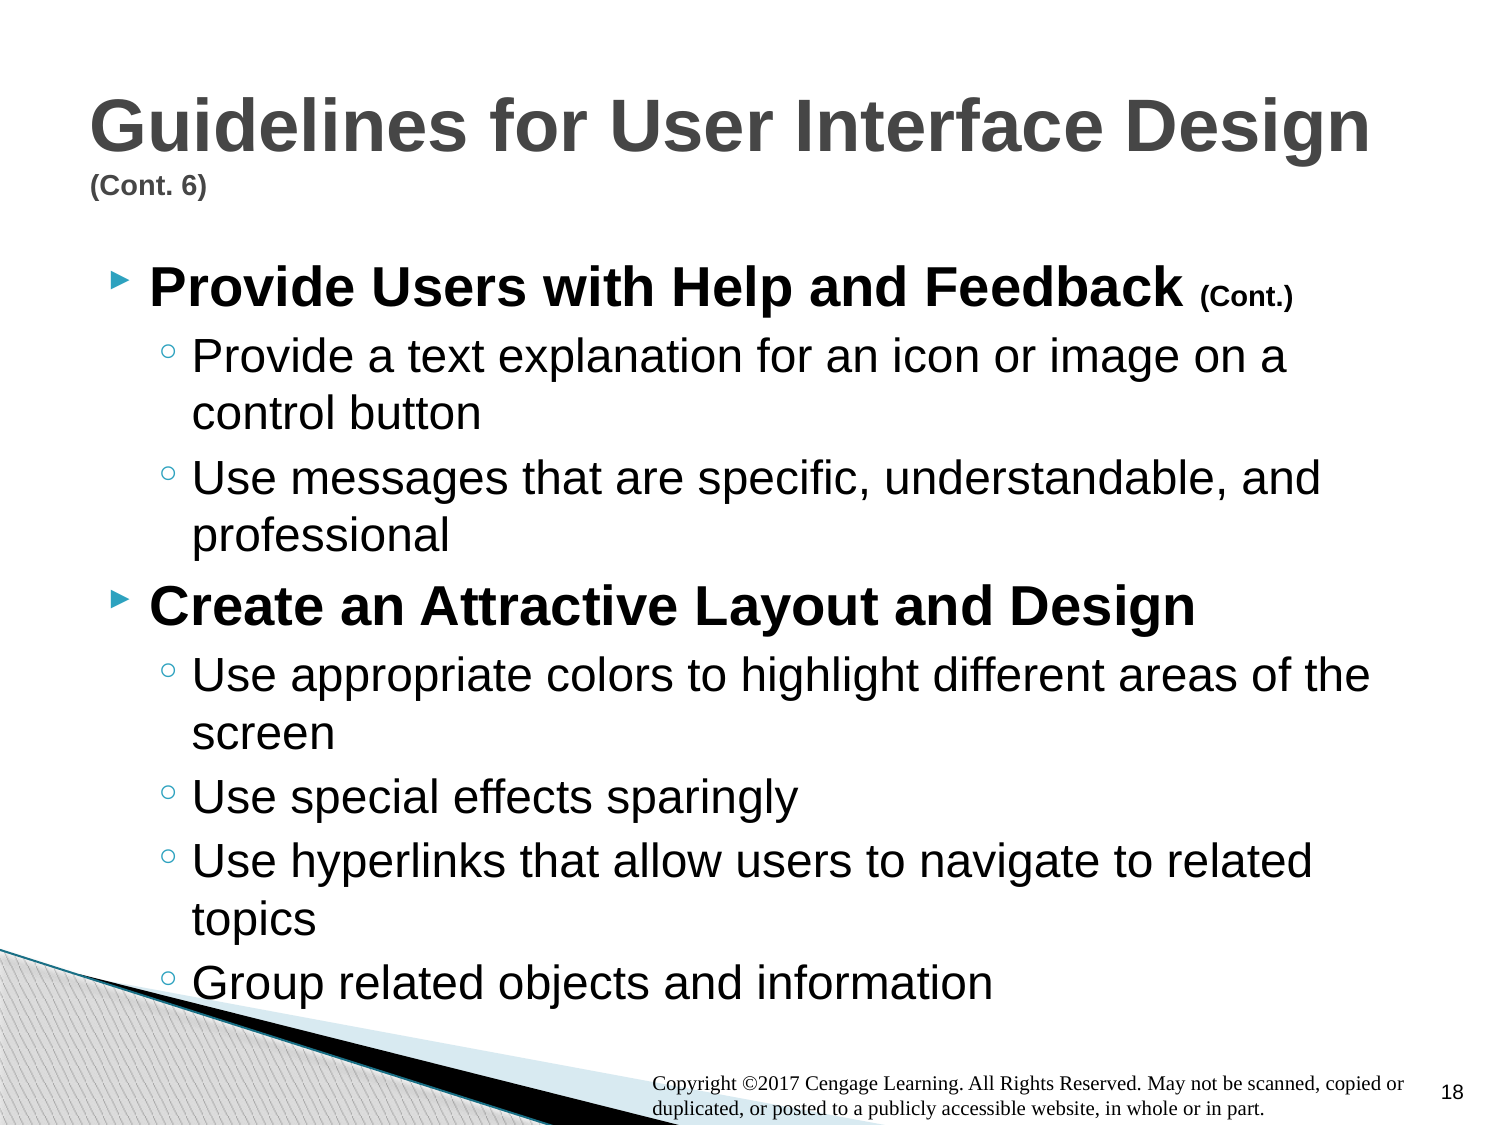

# Guidelines for User Interface Design (Cont. 6)
Provide Users with Help and Feedback (Cont.)
Provide a text explanation for an icon or image on a control button
Use messages that are specific, understandable, and professional
Create an Attractive Layout and Design
Use appropriate colors to highlight different areas of the screen
Use special effects sparingly
Use hyperlinks that allow users to navigate to related topics
Group related objects and information

18
Copyright ©2017 Cengage Learning. All Rights Reserved. May not be scanned, copied or duplicated, or posted to a publicly accessible website, in whole or in part.